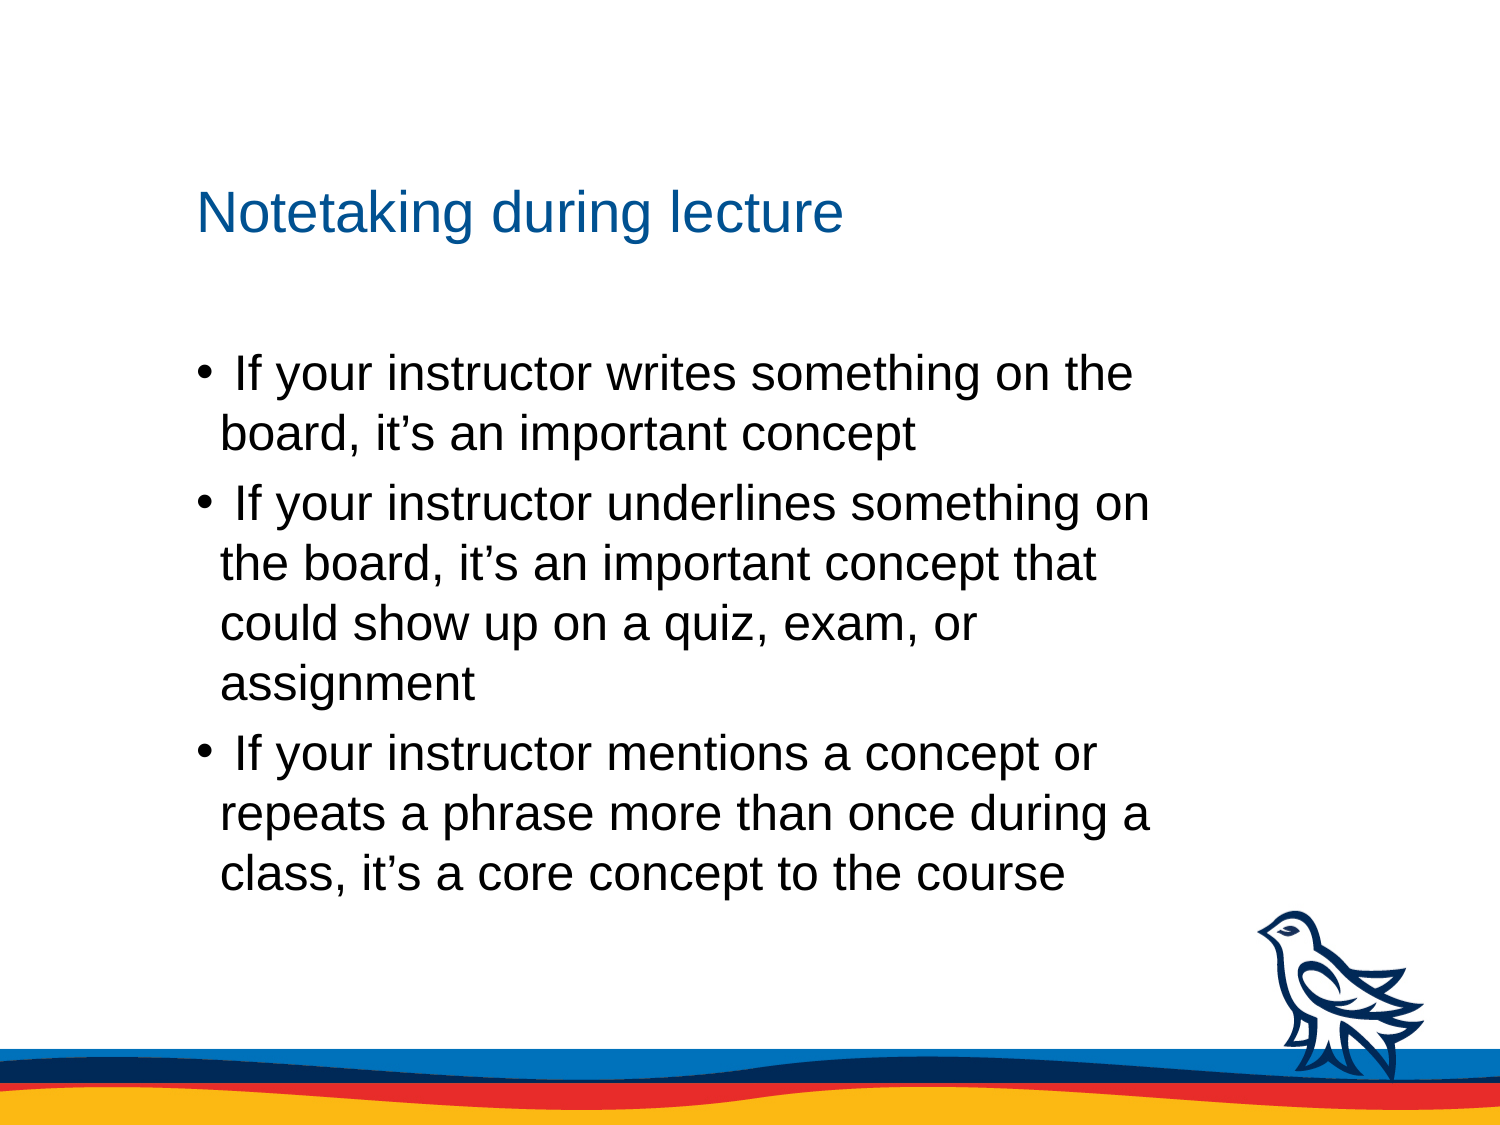

# Notetaking during lecture
 If your instructor writes something on the board, it’s an important concept
 If your instructor underlines something on the board, it’s an important concept that could show up on a quiz, exam, or assignment
 If your instructor mentions a concept or repeats a phrase more than once during a class, it’s a core concept to the course